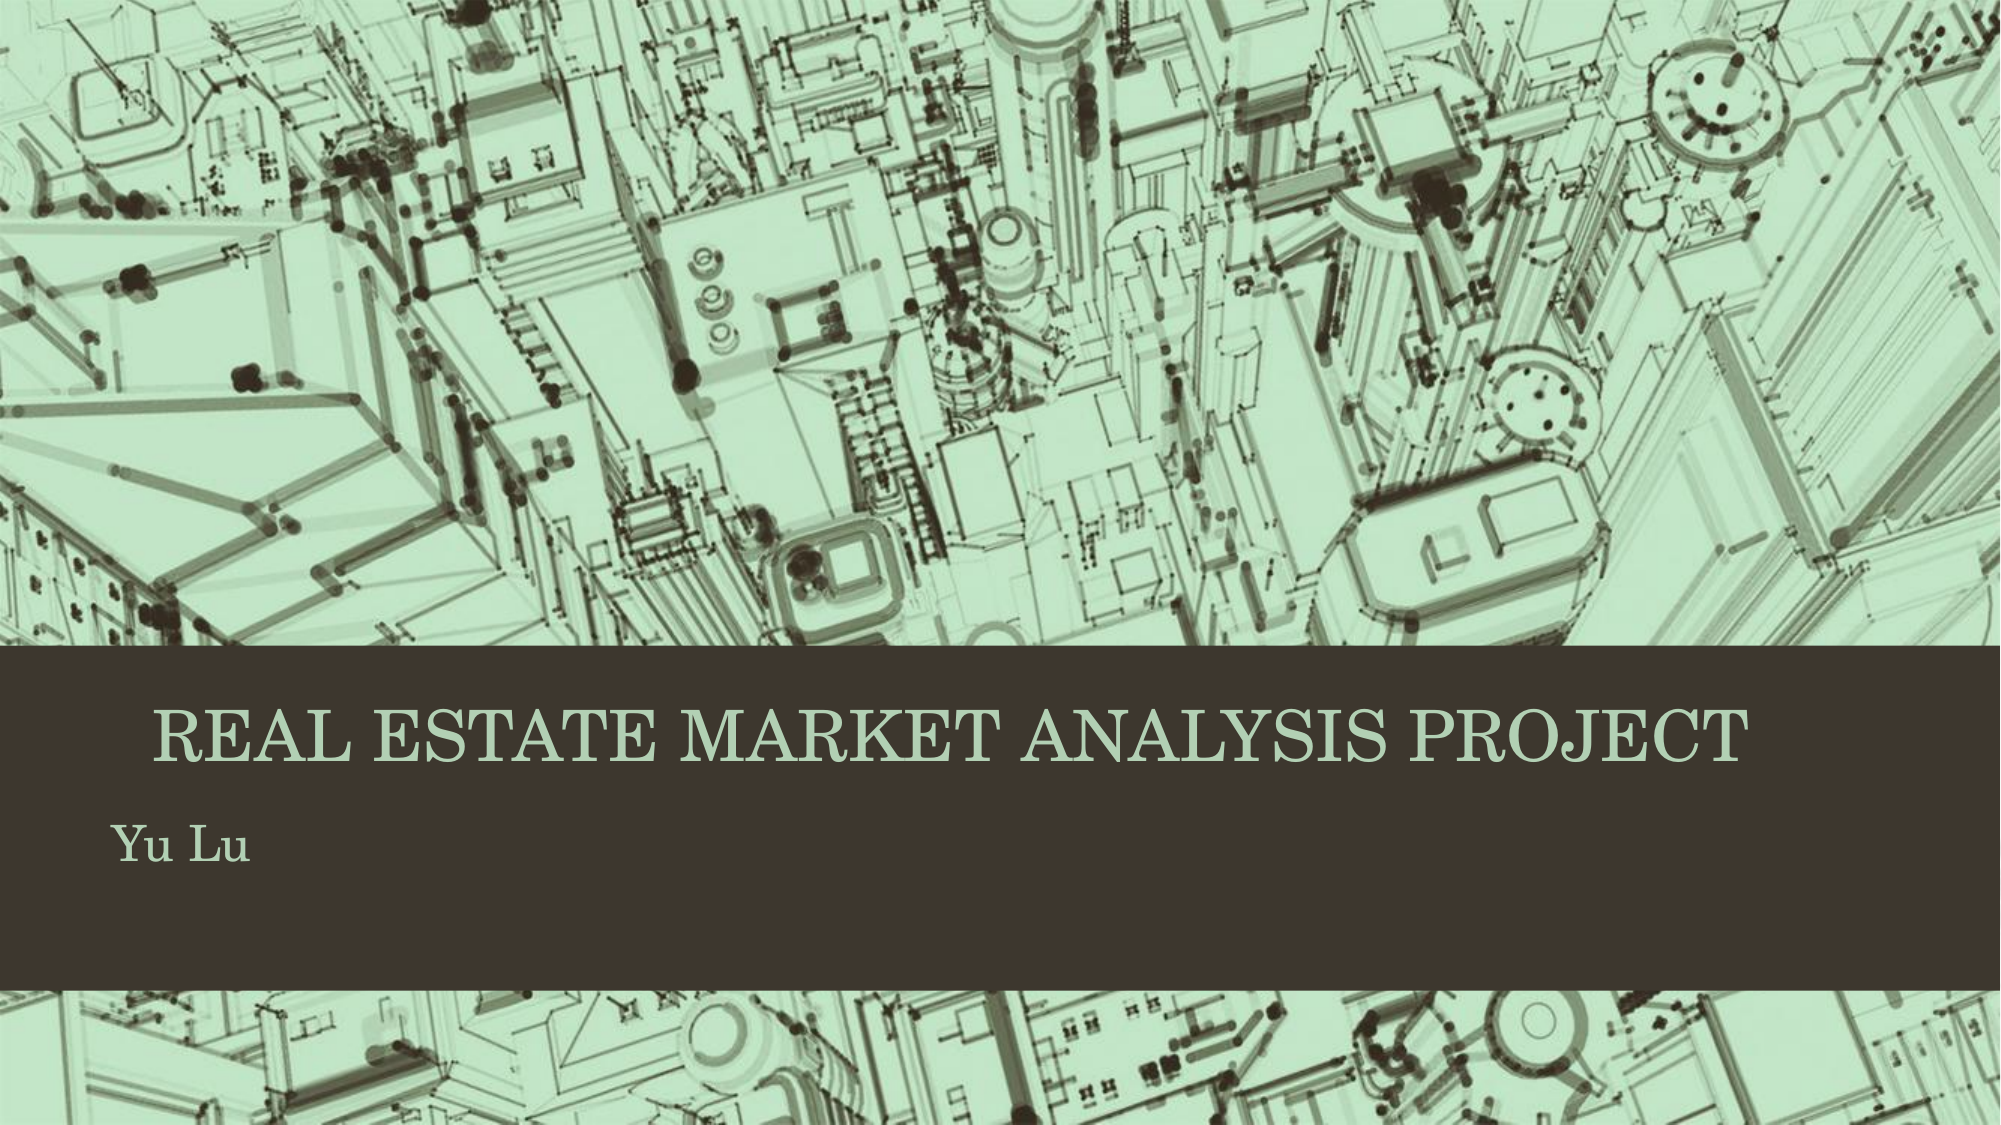

# REAL ESTATE MARKET ANALYSIS PROJECT
Yu Lu